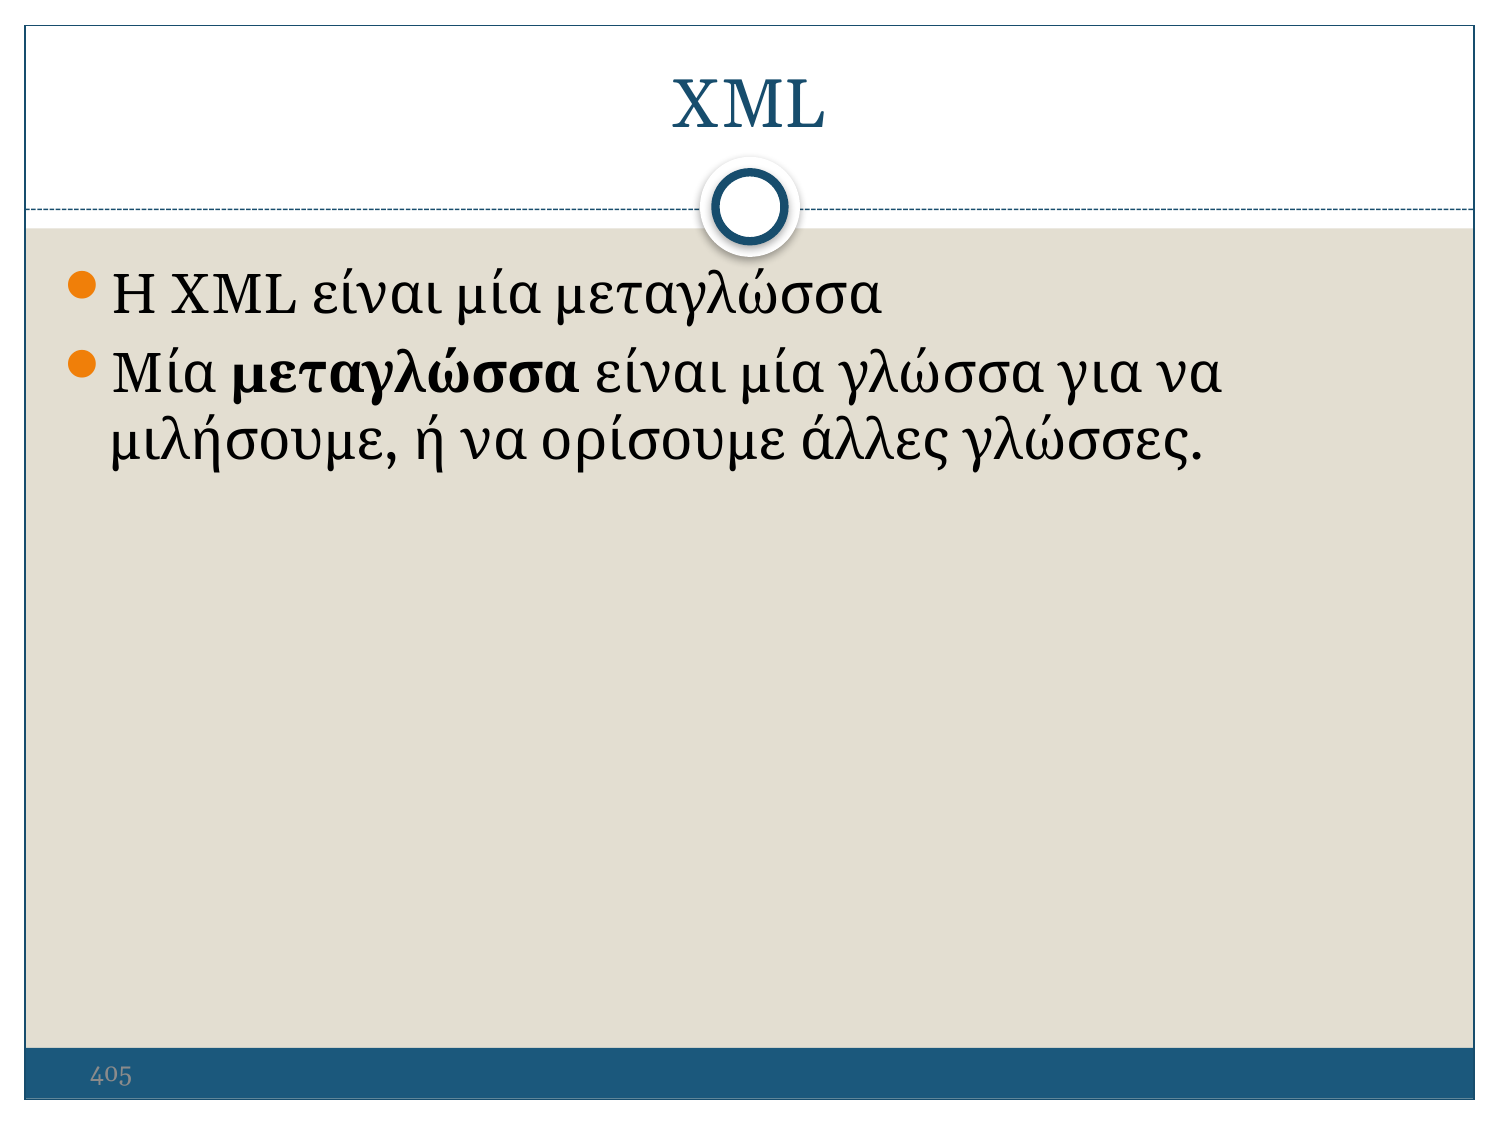

XML
H XML είναι μία μεταγλώσσα
Μία μεταγλώσσα είναι μία γλώσσα για να μιλήσουμε, ή να ορίσουμε άλλες γλώσσες.
405